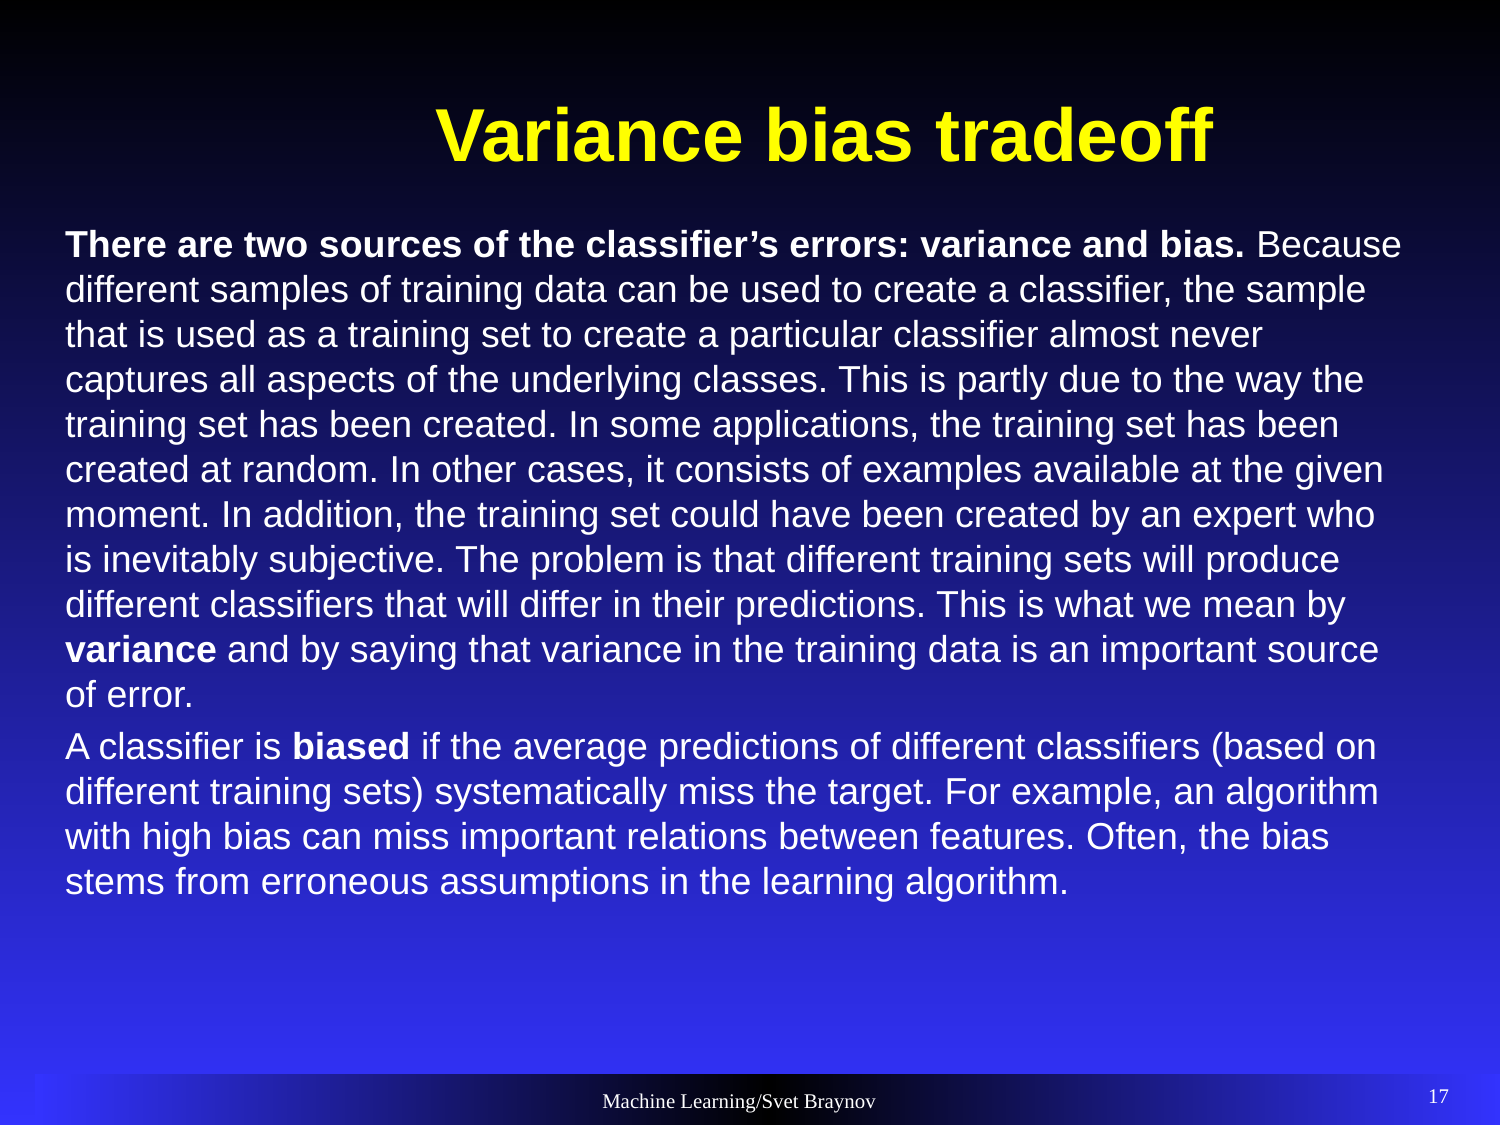

# Variance bias tradeoff
There are two sources of the classifier’s errors: variance and bias. Because different samples of training data can be used to create a classifier, the sample that is used as a training set to create a particular classifier almost never captures all aspects of the underlying classes. This is partly due to the way the training set has been created. In some applications, the training set has been created at random. In other cases, it consists of examples available at the given moment. In addition, the training set could have been created by an expert who is inevitably subjective. The problem is that different training sets will produce different classifiers that will differ in their predictions. This is what we mean by  variance and by saying that variance in the training data is an important source of error.
A classifier is biased if the average predictions of different classifiers (based on different training sets) systematically miss the target. For example, an algorithm with high bias can miss important relations between features. Often, the bias stems from erroneous assumptions in the learning algorithm.
17